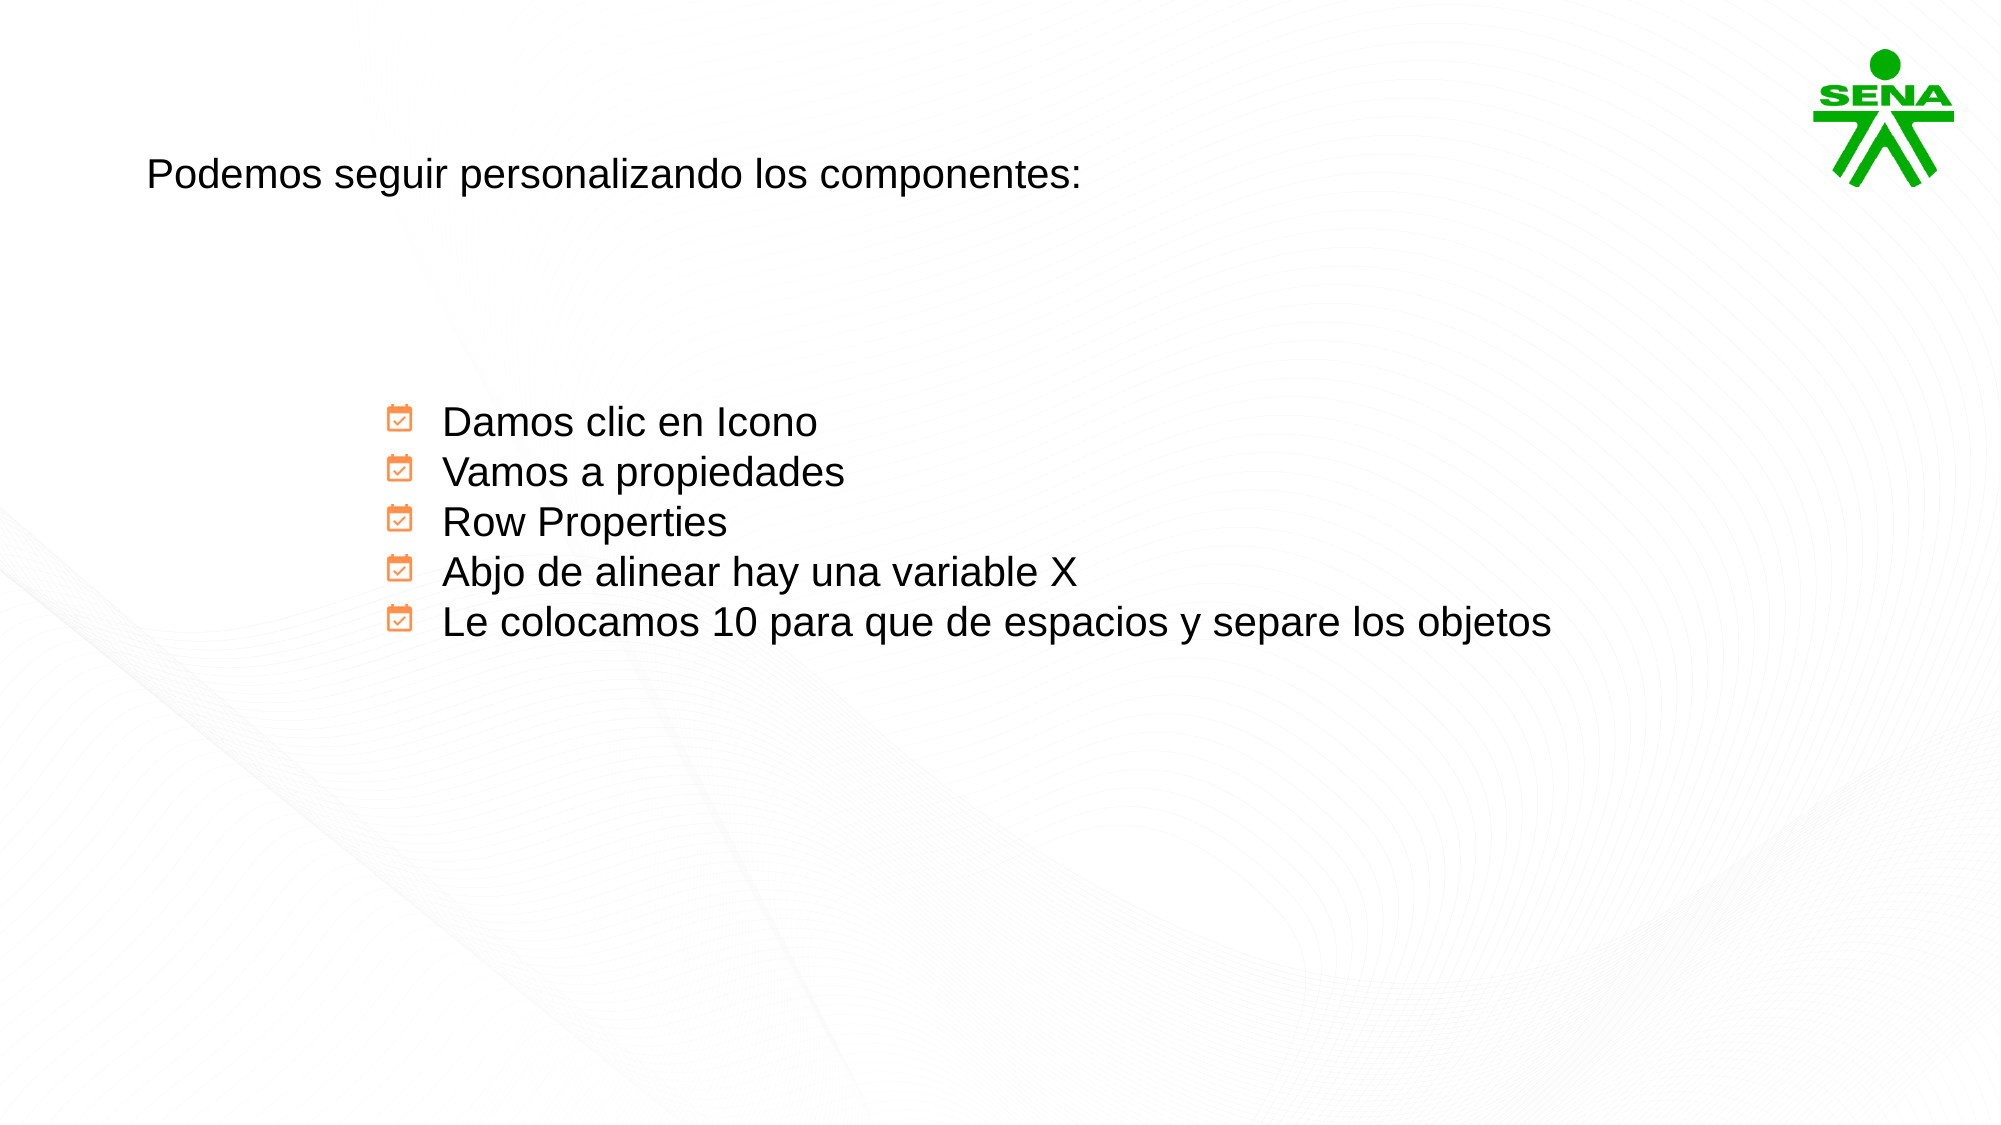

Podemos seguir personalizando los componentes:
Damos clic en Icono
Vamos a propiedades
Row Properties
Abjo de alinear hay una variable X
Le colocamos 10 para que de espacios y separe los objetos